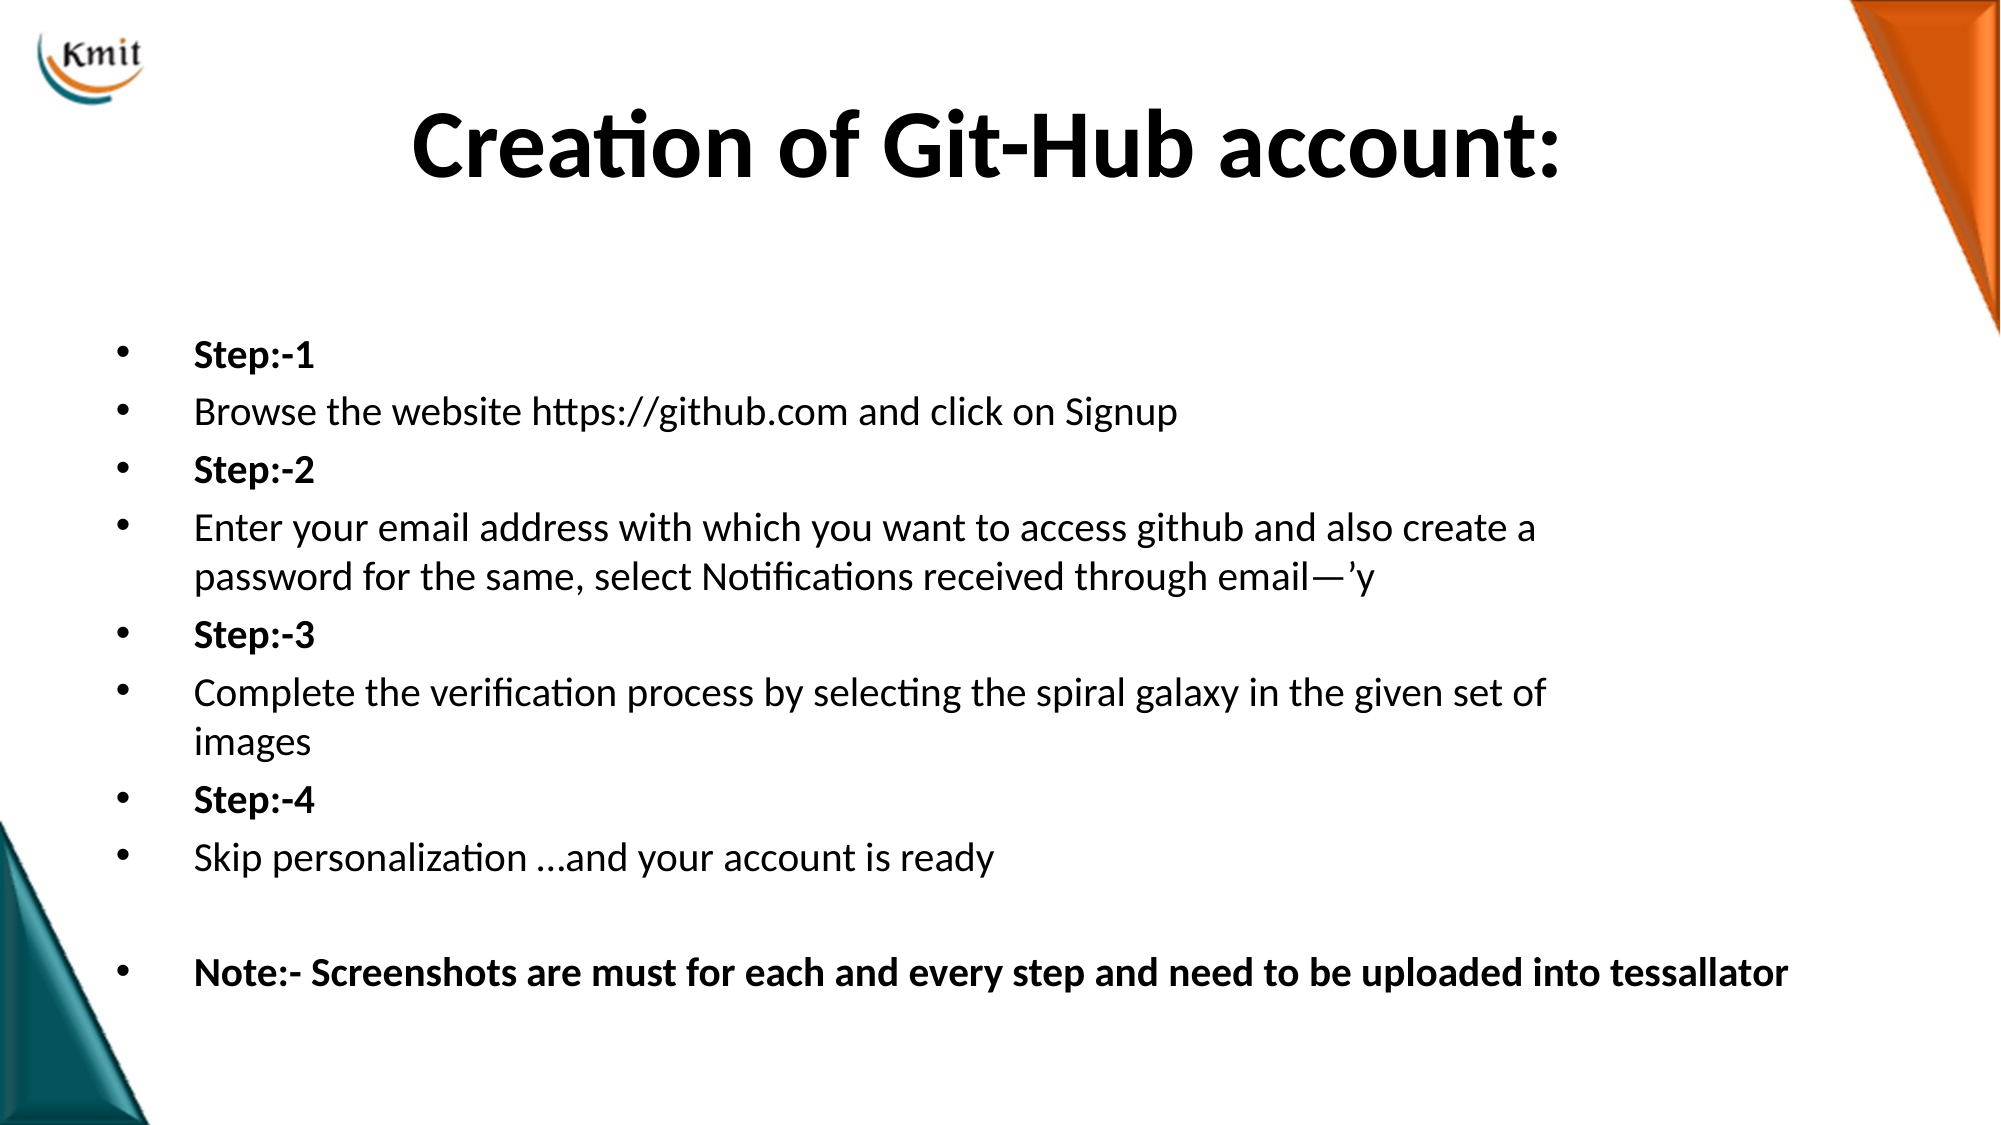

# Creation of Git-Hub account:

Step:-1
Browse the website https://github.com and click on Signup
Step:-2
Enter your email address with which you want to access github and also create a
password for the same, select Notifications received through email—’y
Step:-3
Complete the verification process by selecting the spiral galaxy in the given set of
images
Step:-4
Skip personalization …and your account is ready

Note:- Screenshots are must for each and every step and need to be uploaded into tessallator